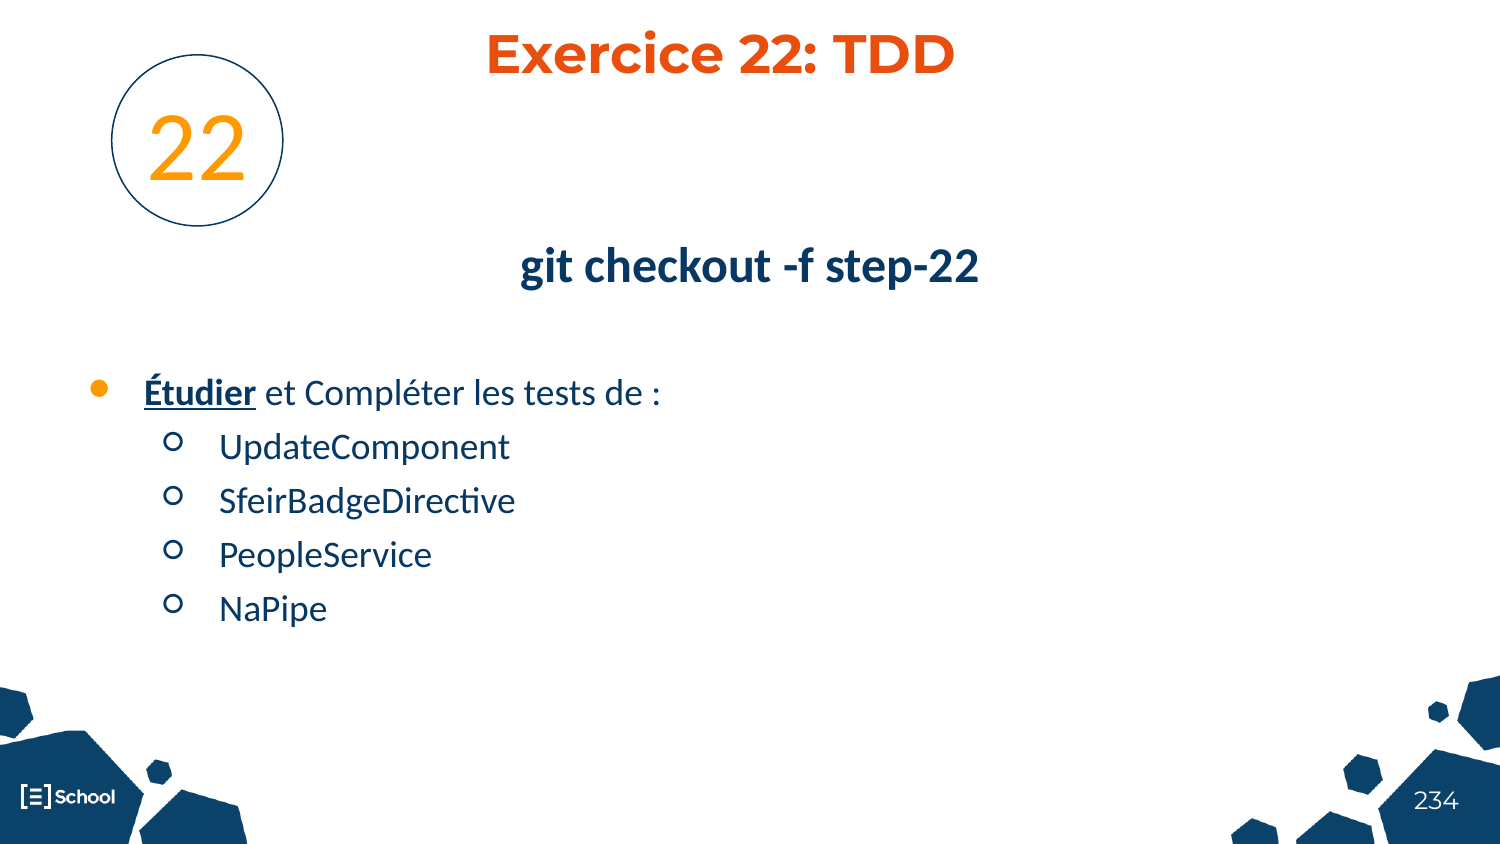

Exercice 22: TDD

22
git checkout -f step-22

Étudier et Compléter les tests de :
UpdateComponent
SfeirBadgeDirective
PeopleService
NaPipe
234